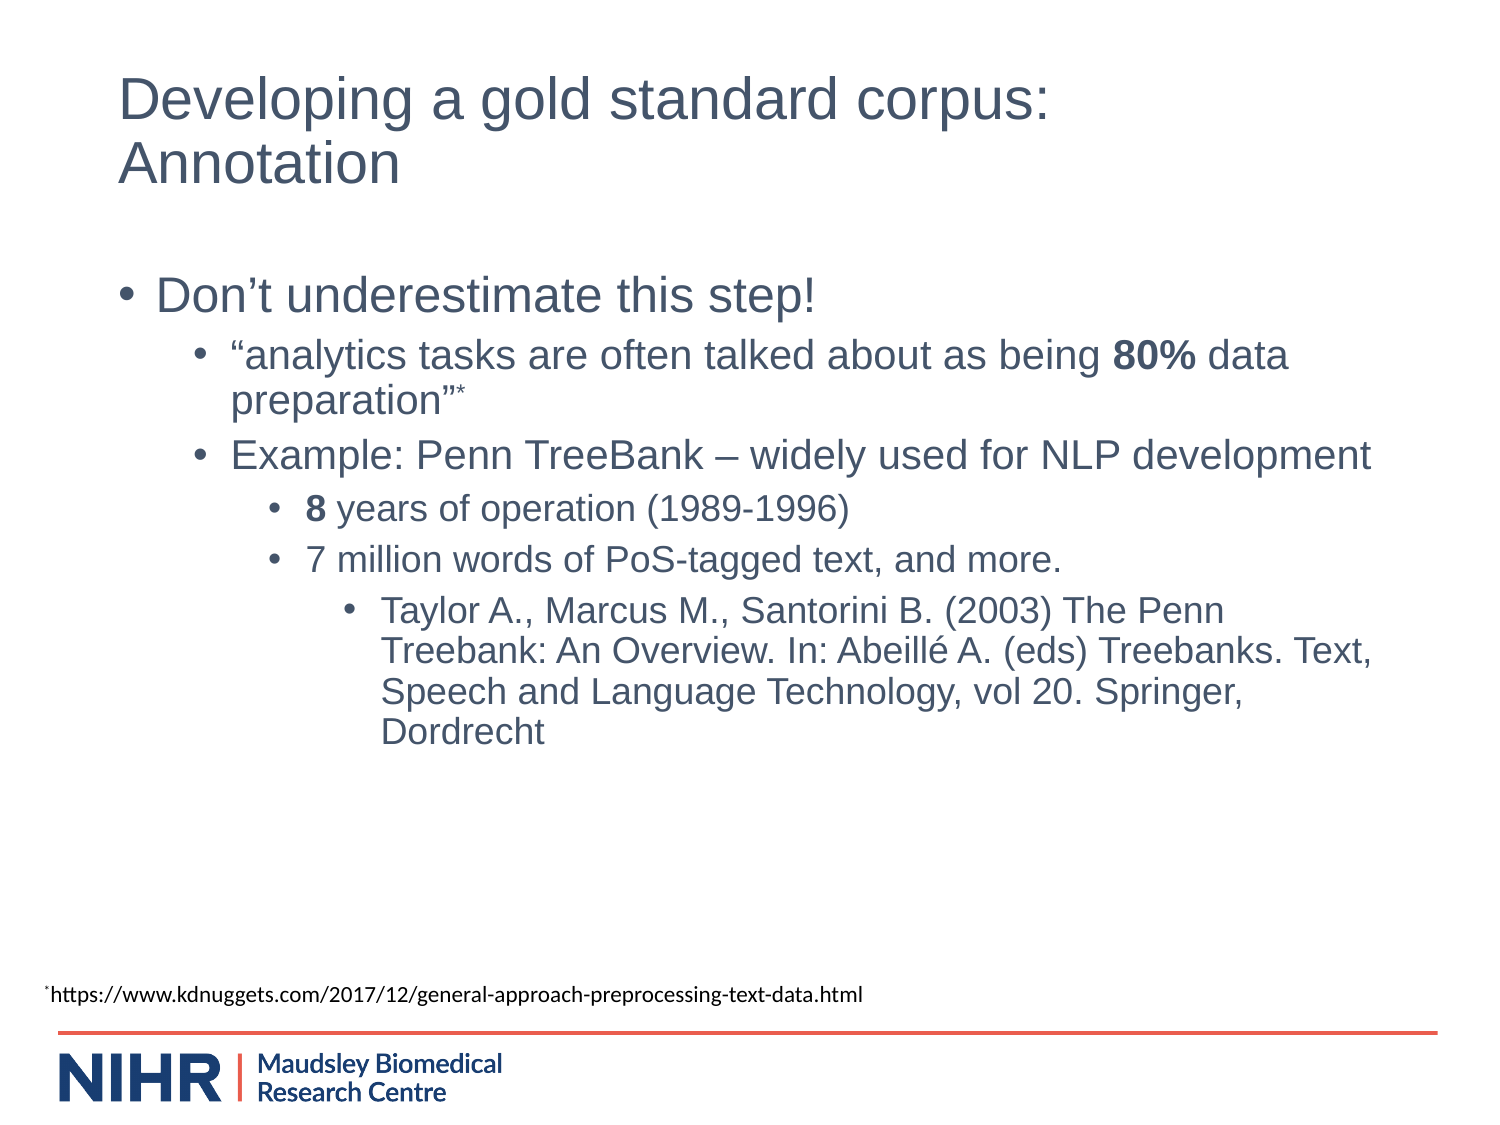

# Developing a gold standard corpus: Annotation
Don’t underestimate this step!
“analytics tasks are often talked about as being 80% data preparation”*
Example: Penn TreeBank – widely used for NLP development
8 years of operation (1989-1996)
7 million words of PoS-tagged text, and more.
Taylor A., Marcus M., Santorini B. (2003) The Penn Treebank: An Overview. In: Abeillé A. (eds) Treebanks. Text, Speech and Language Technology, vol 20. Springer, Dordrecht

*https://www.kdnuggets.com/2017/12/general-approach-preprocessing-text-data.html